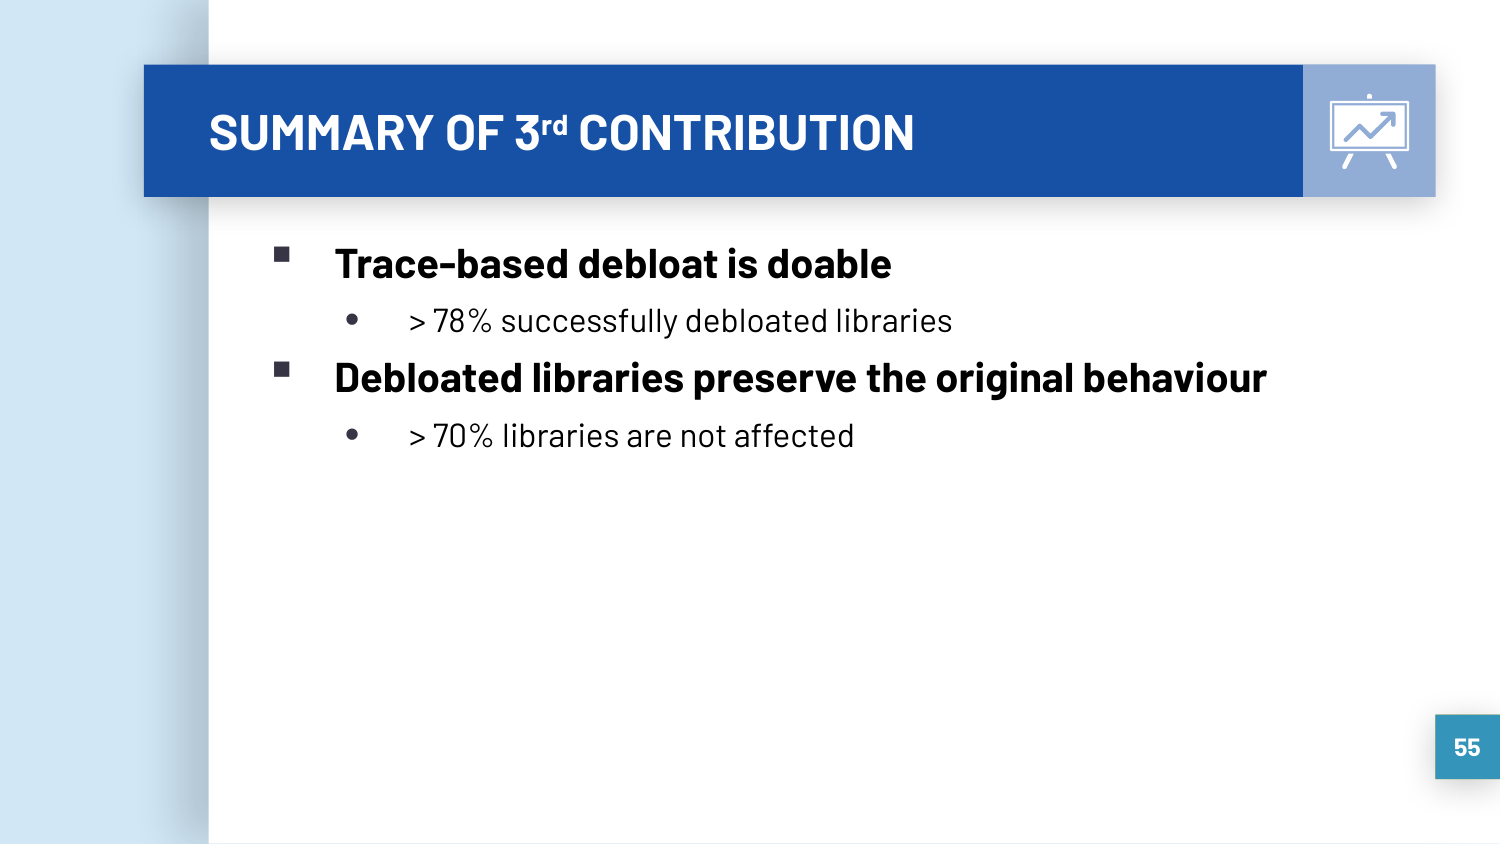

# SUMMARY OF 3rd CONTRIBUTION

Trace-based debloat is doable
> 78% successfully debloated libraries
Debloated libraries preserve the original behaviour
> 70% libraries are not affected

55